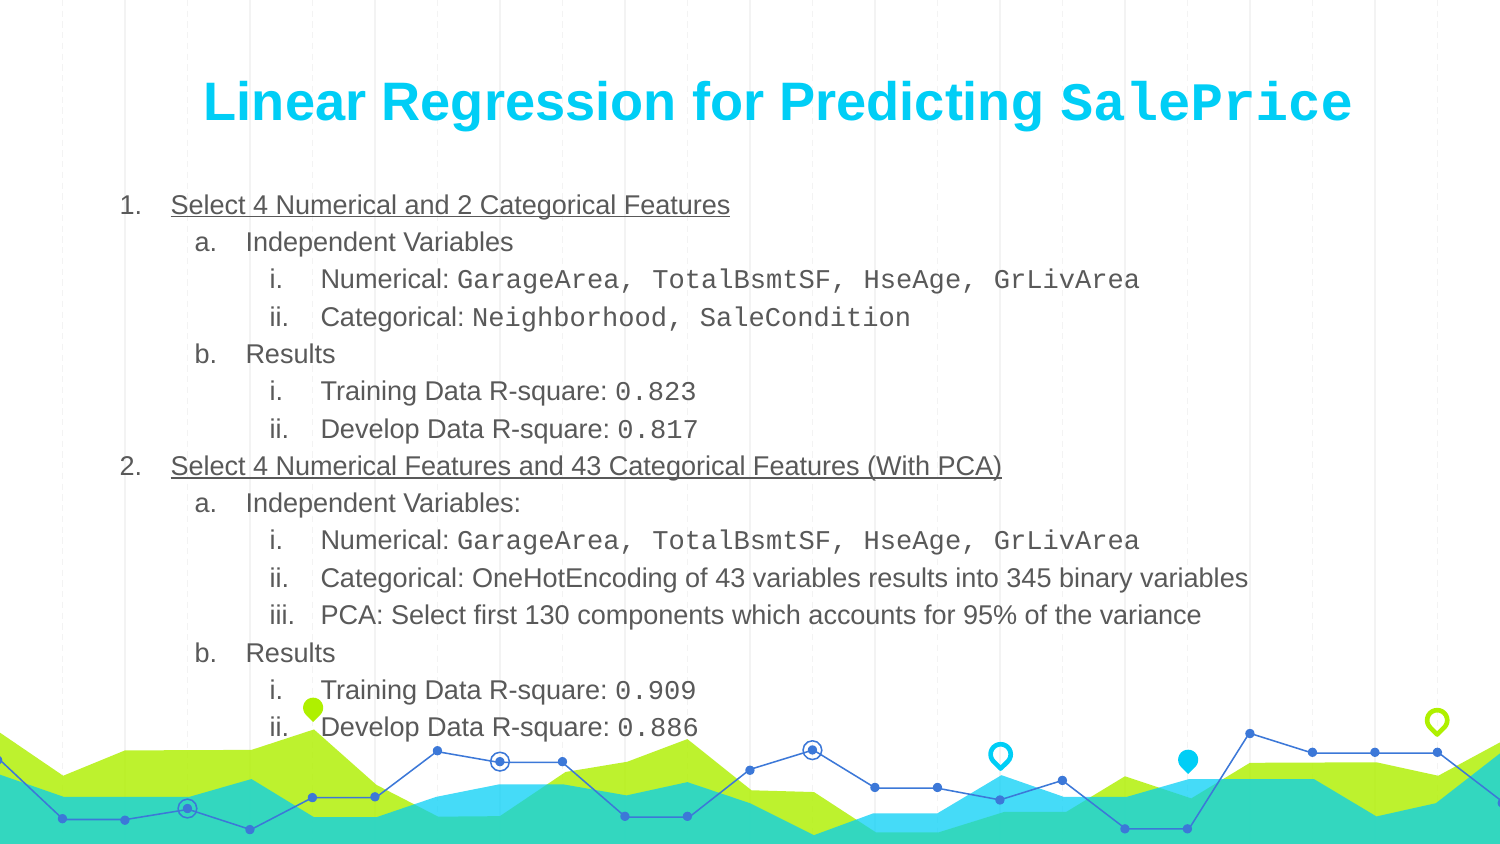

# Linear Regression for Predicting SalePrice

Select 4 Numerical and 2 Categorical Features
Independent Variables
Numerical: GarageArea, TotalBsmtSF, HseAge, GrLivArea
Categorical: Neighborhood, SaleCondition
Results
Training Data R-square: 0.823
Develop Data R-square: 0.817
Select 4 Numerical Features and 43 Categorical Features (With PCA)
Independent Variables:
Numerical: GarageArea, TotalBsmtSF, HseAge, GrLivArea
Categorical: OneHotEncoding of 43 variables results into 345 binary variables
PCA: Select first 130 components which accounts for 95% of the variance
Results
Training Data R-square: 0.909
Develop Data R-square: 0.886